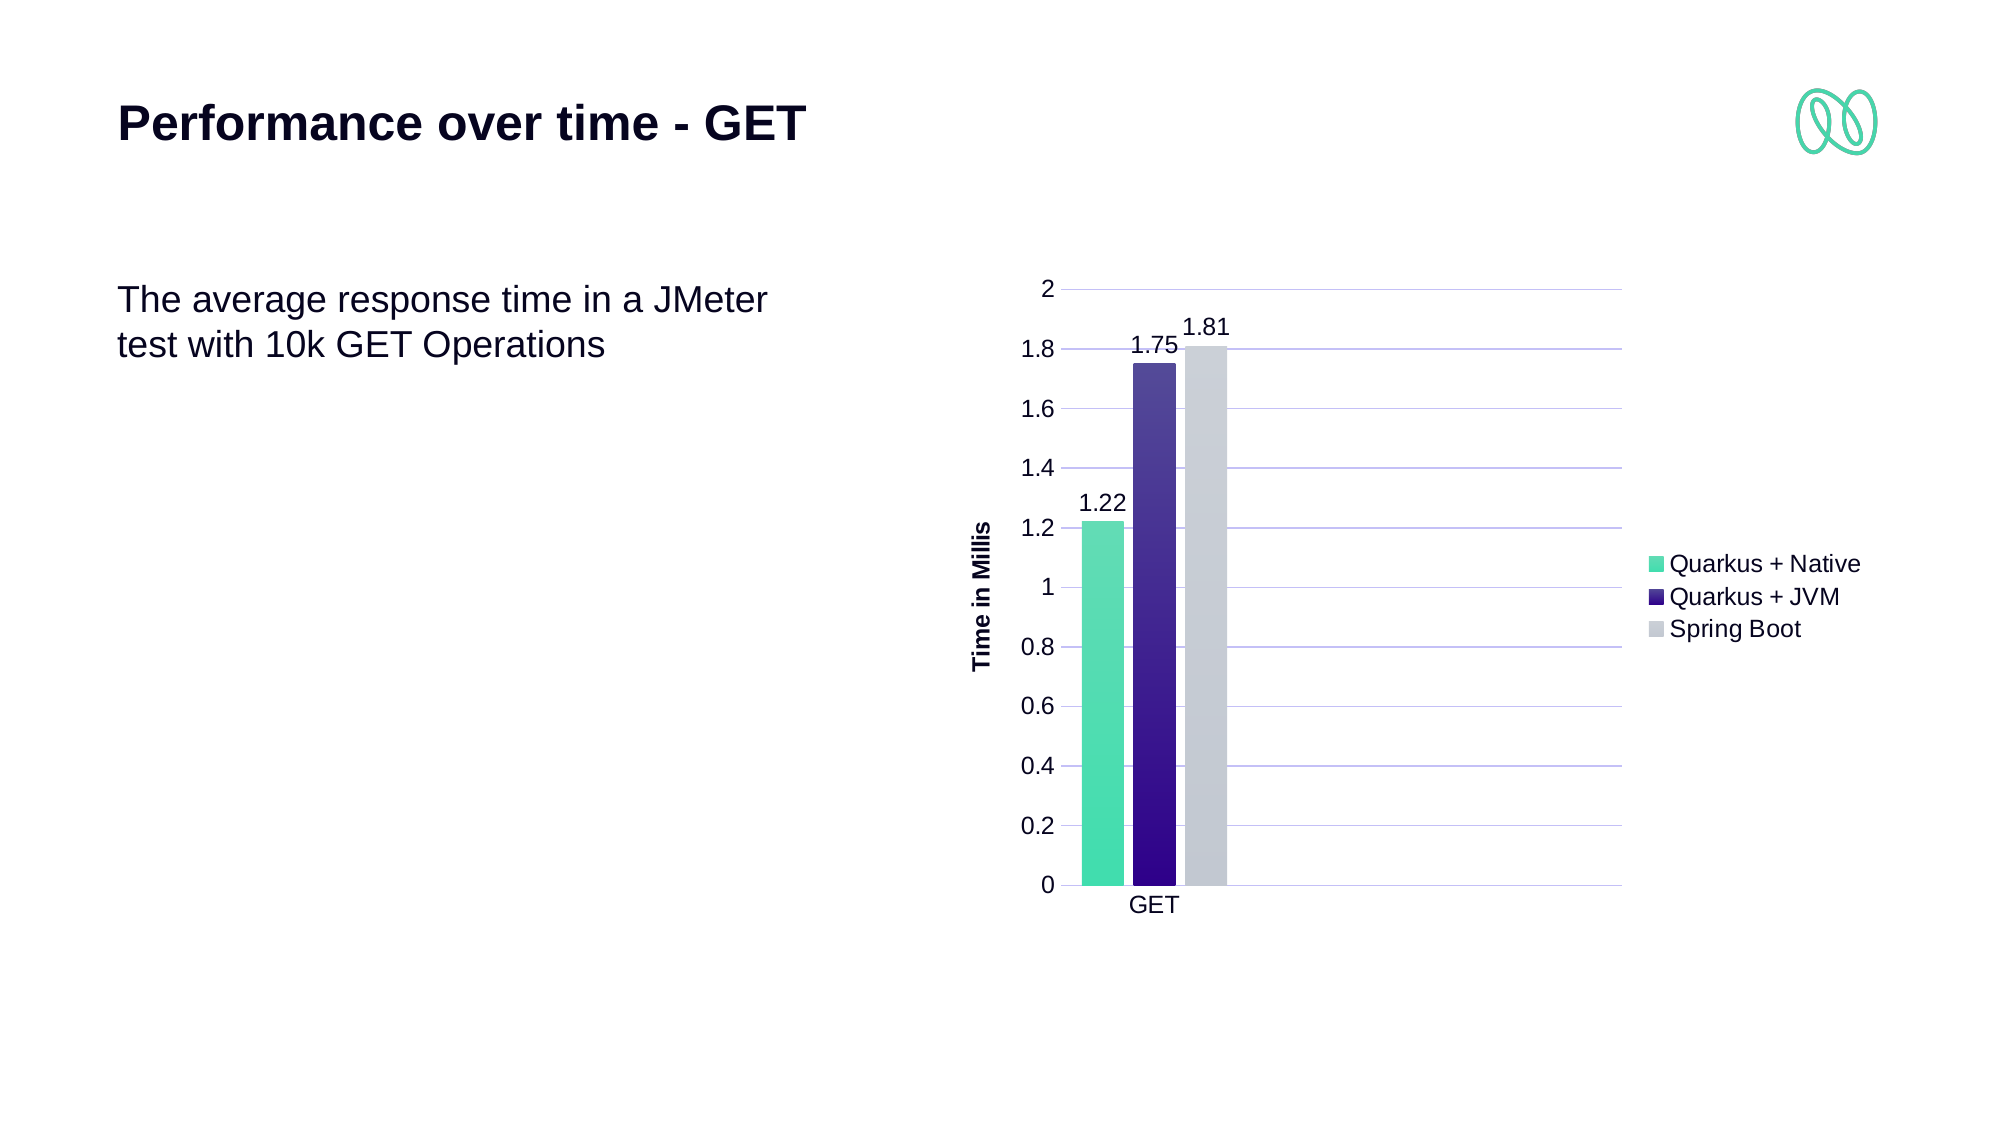

# Performance over time - GET

### Chart

| Category | Quarkus + Native | Quarkus + JVM | Spring Boot |
|---|---|---|---|
| GET | 1.22 | 1.75 | 1.81 |
The average response time in a JMeter test with 10k GET Operations